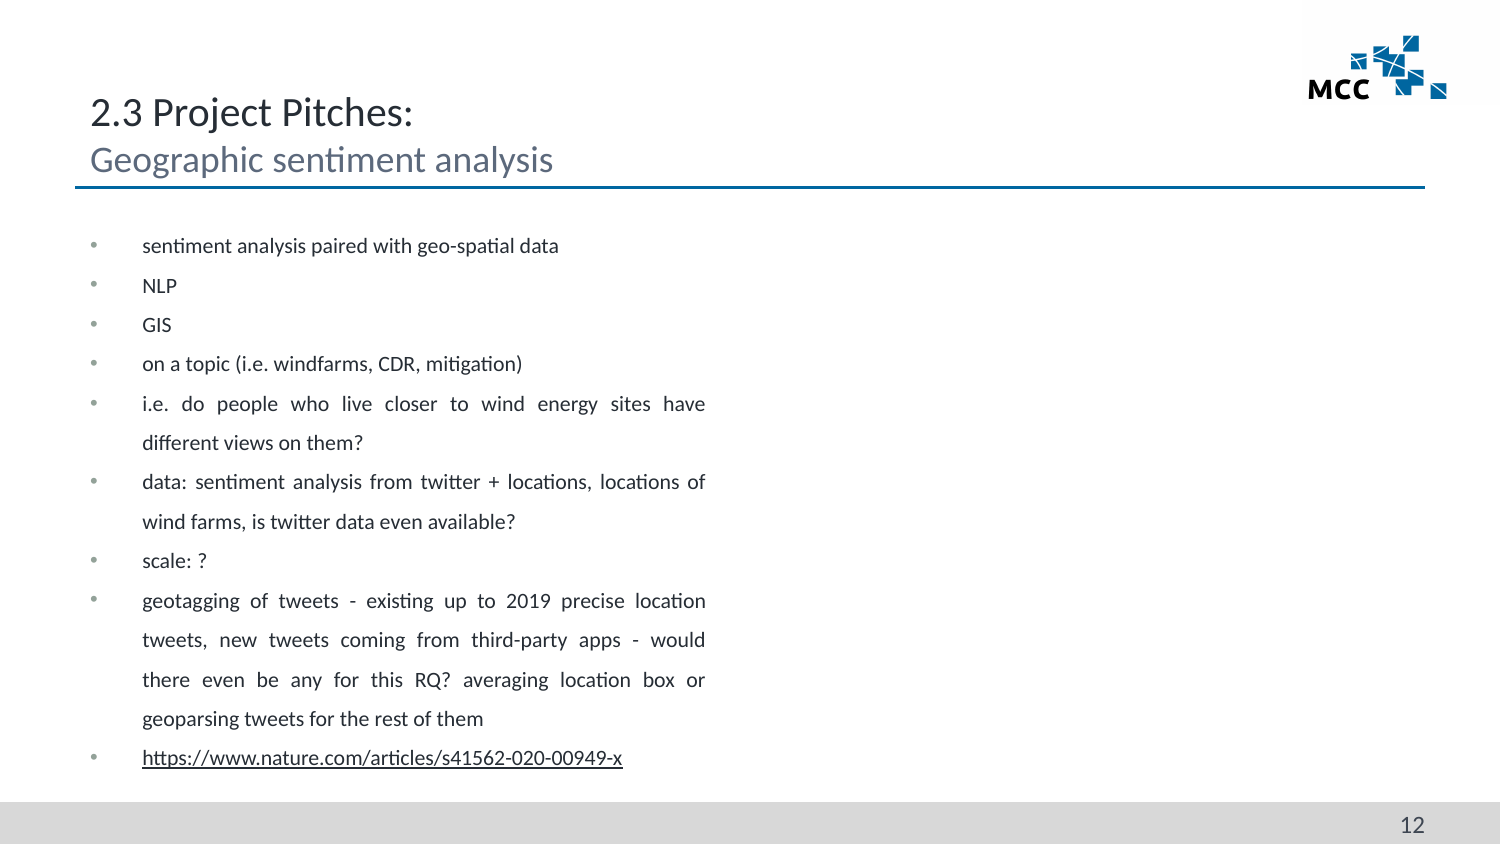

# 2.3 Project Pitches: Geographic sentiment analysis
sentiment analysis paired with geo-spatial data
NLP
GIS
on a topic (i.e. windfarms, CDR, mitigation)
i.e. do people who live closer to wind energy sites have different views on them?
data: sentiment analysis from twitter + locations, locations of wind farms, is twitter data even available?
scale: ?
geotagging of tweets - existing up to 2019 precise location tweets, new tweets coming from third-party apps - would there even be any for this RQ? averaging location box or geoparsing tweets for the rest of them
https://www.nature.com/articles/s41562-020-00949-x
12